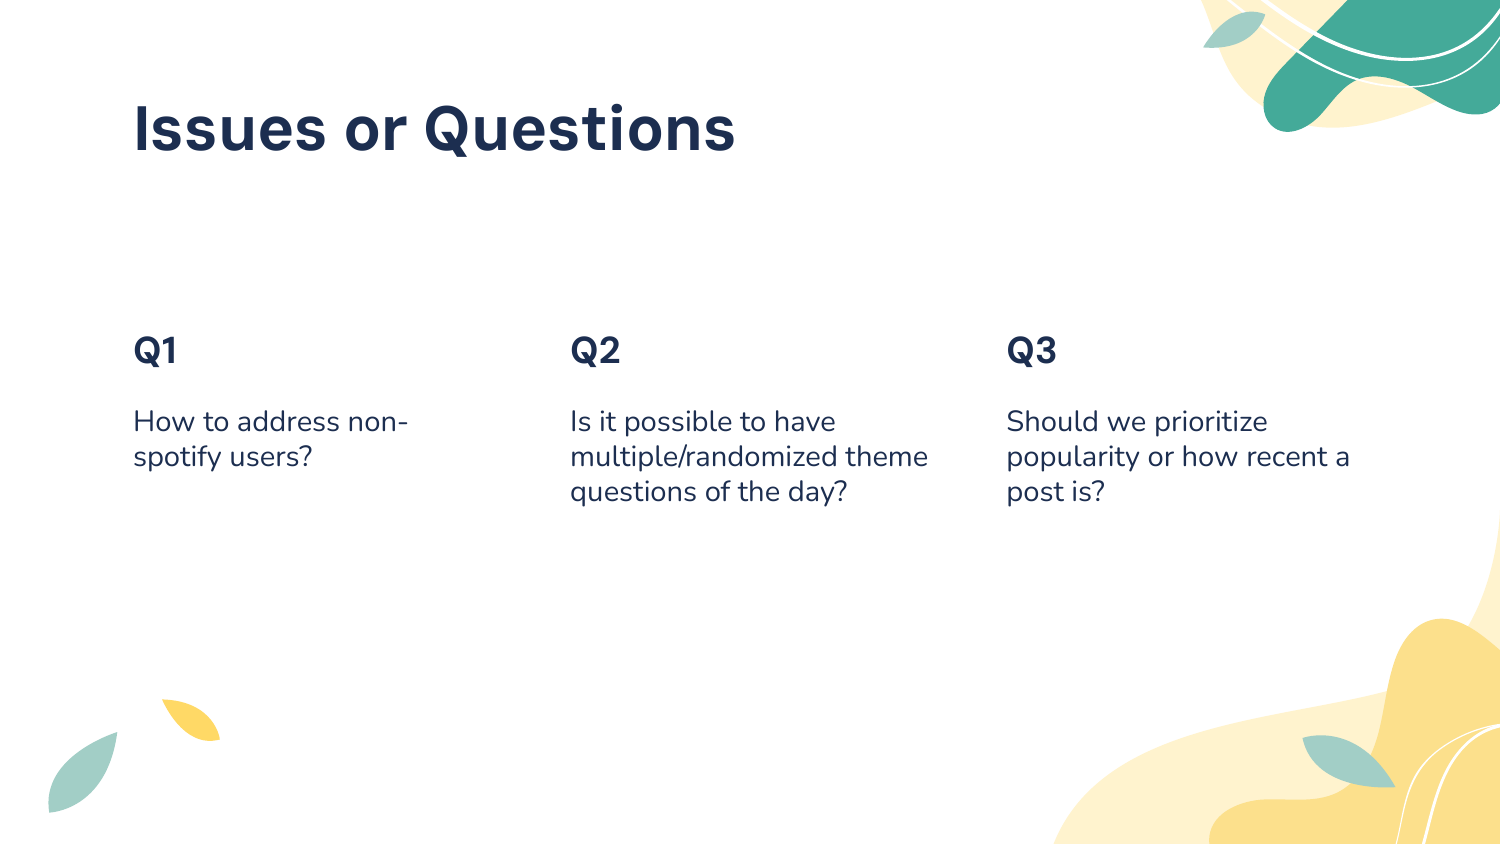

# Issues or Questions
Q1

Q2
Q3
How to address non-spotify users?
Is it possible to have multiple/randomized theme questions of the day?
Should we prioritize popularity or how recent a post is?